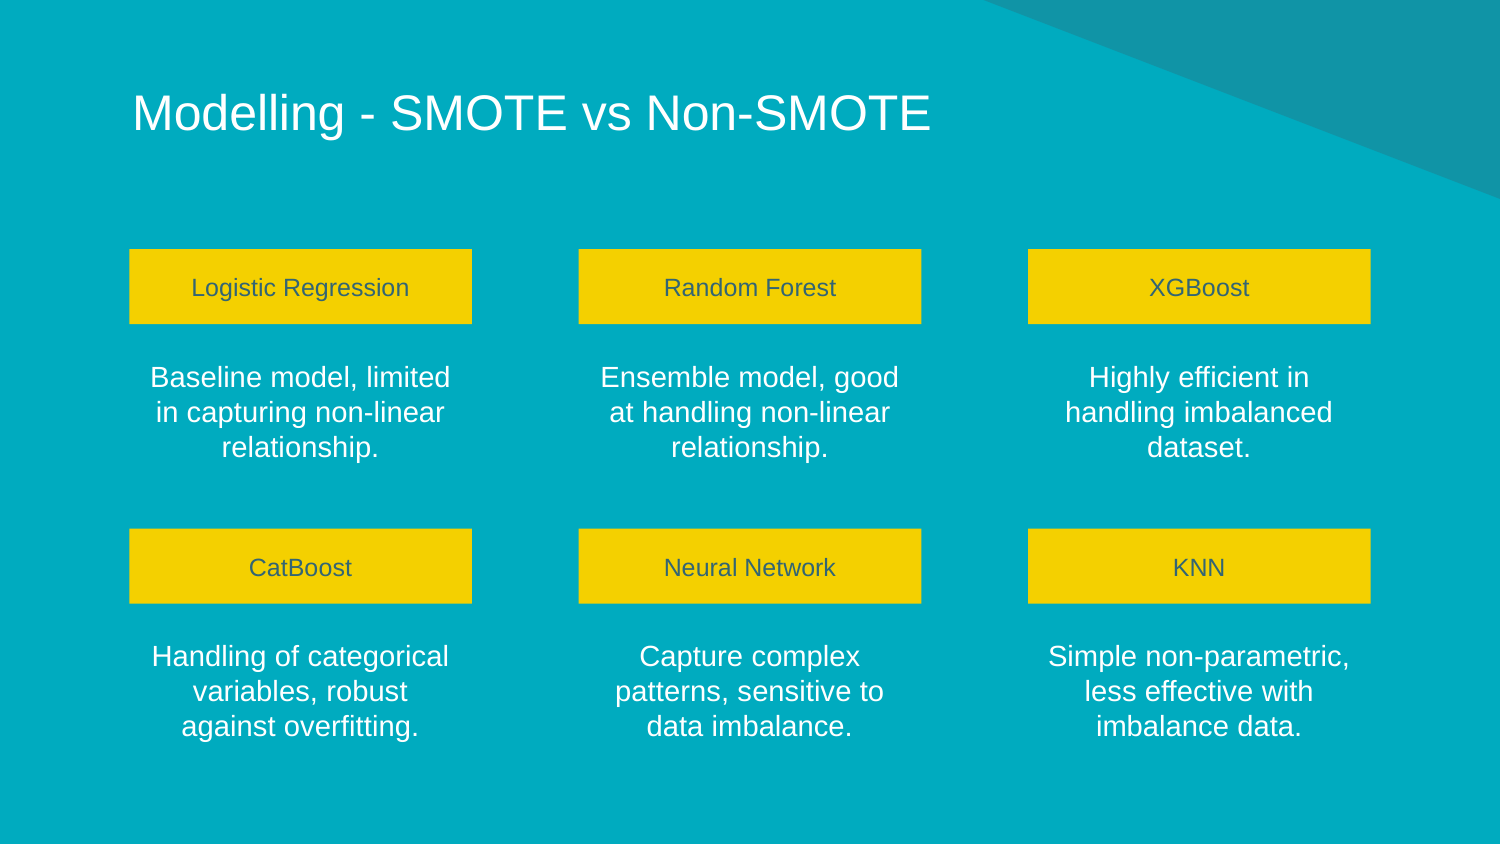

# Modelling - SMOTE vs Non-SMOTE
Logistic Regression
Random Forest
XGBoost
Baseline model, limited in capturing non-linear relationship.
Ensemble model, good at handling non-linear relationship.
Highly efficient in handling imbalanced dataset.
CatBoost
Neural Network
KNN
Handling of categorical variables, robust against overfitting.
Capture complex patterns, sensitive to data imbalance.
Simple non-parametric, less effective with imbalance data.